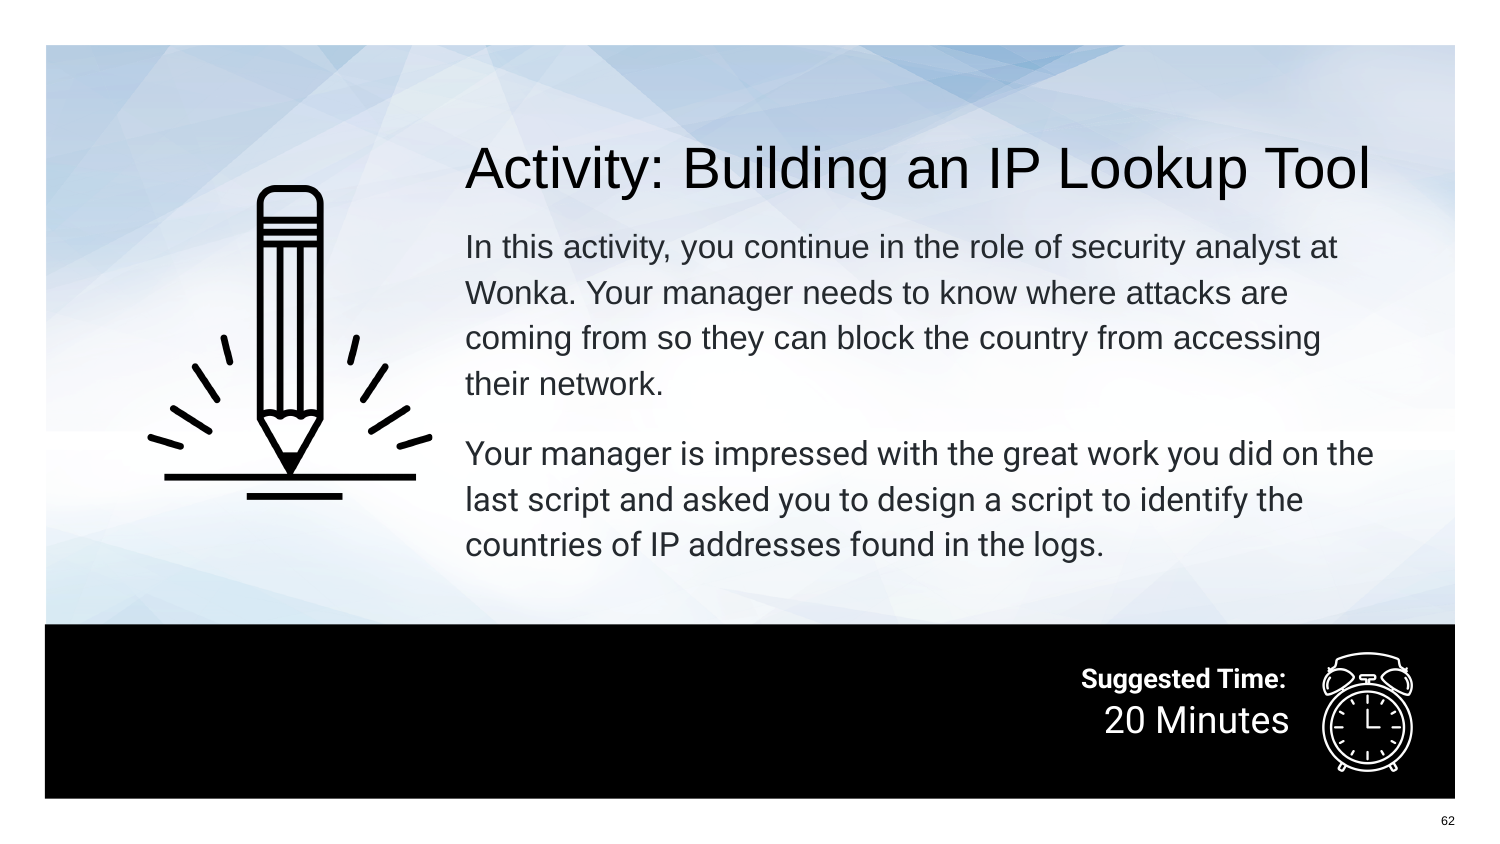

Activity: Building an IP Lookup Tool
In this activity, you continue in the role of security analyst at Wonka. Your manager needs to know where attacks are coming from so they can block the country from accessing their network.
Your manager is impressed with the great work you did on the last script and asked you to design a script to identify the countries of IP addresses found in the logs.

# 20 Minutes
62